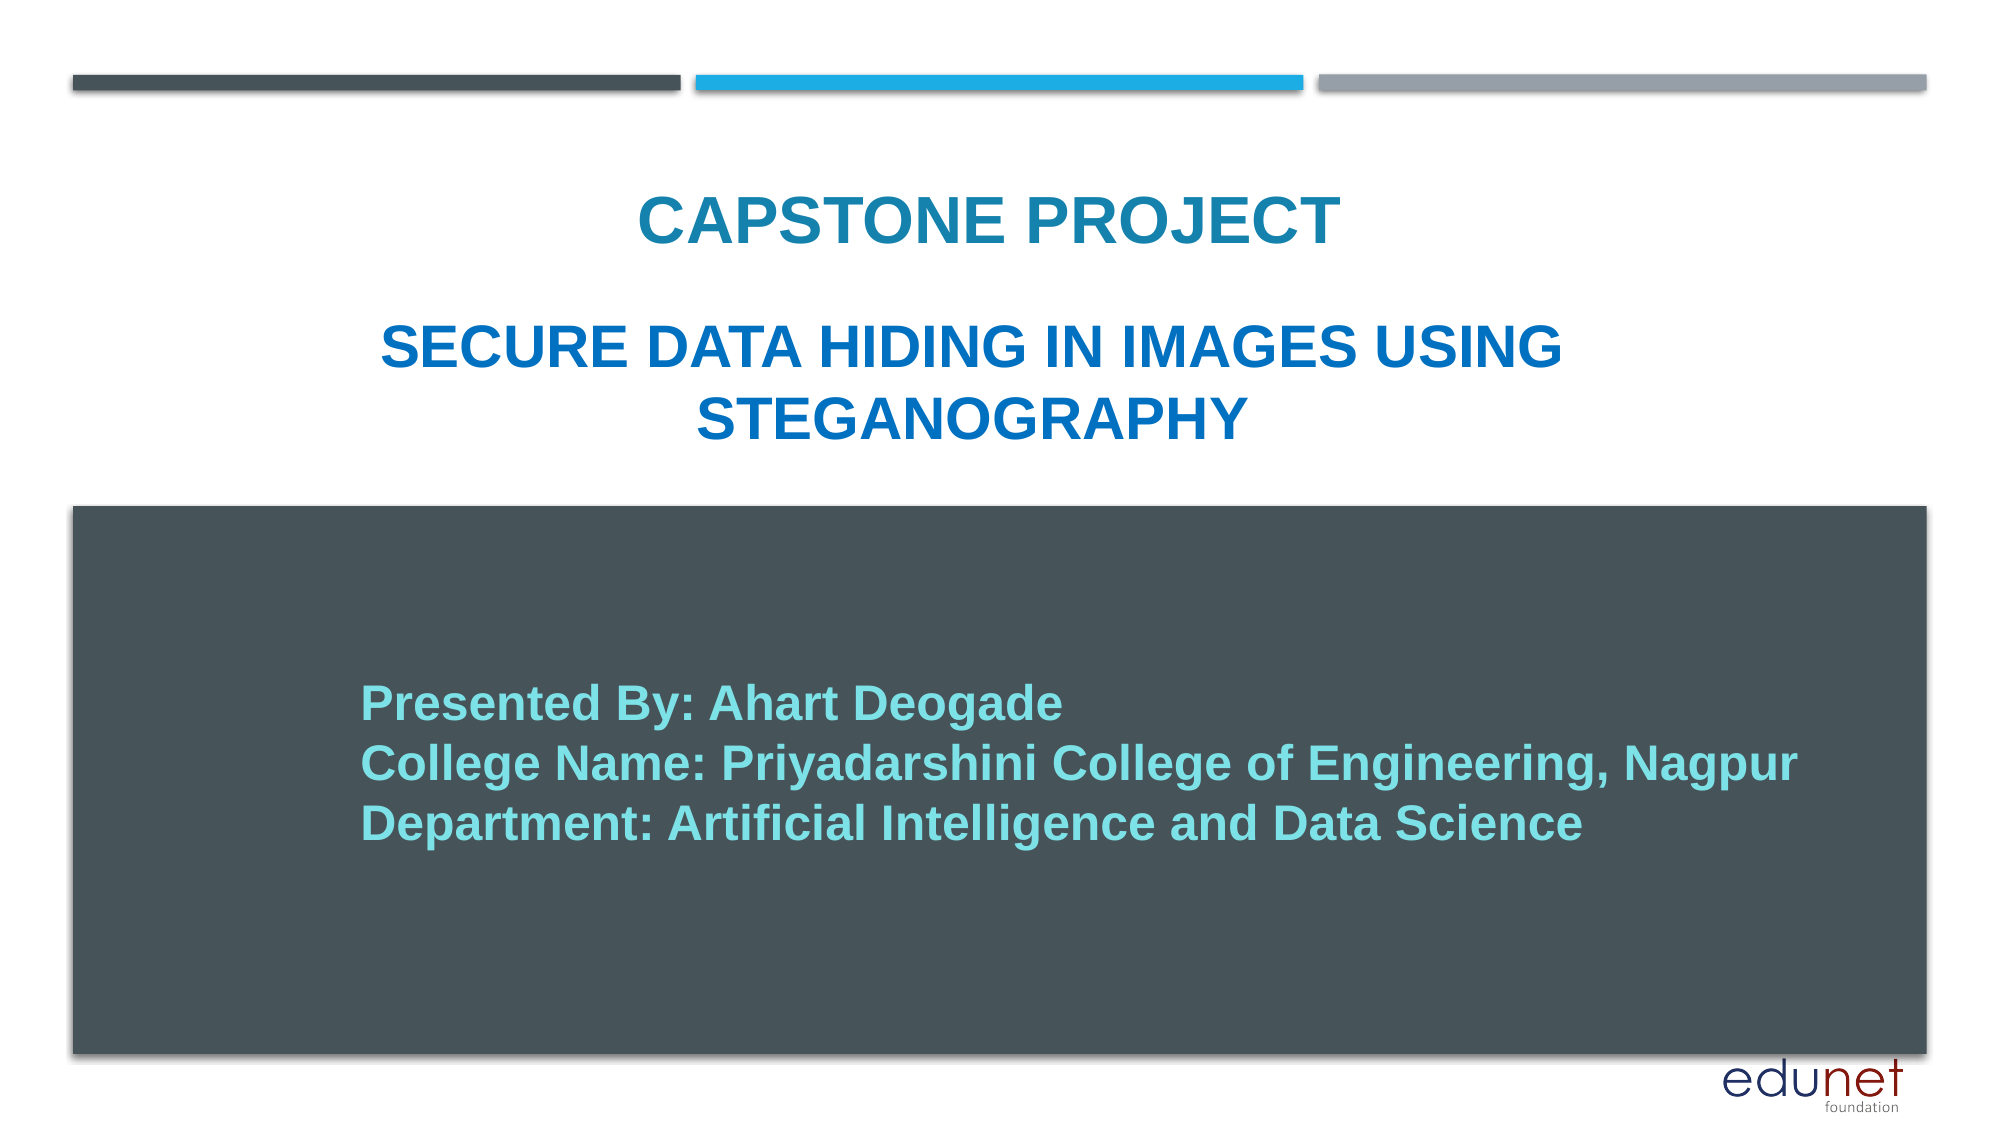

CAPSTONE PROJECT
# Secure Data Hiding in Images using Steganography
Presented By: Ahart Deogade
College Name: Priyadarshini College of Engineering, Nagpur
Department: Artificial Intelligence and Data Science